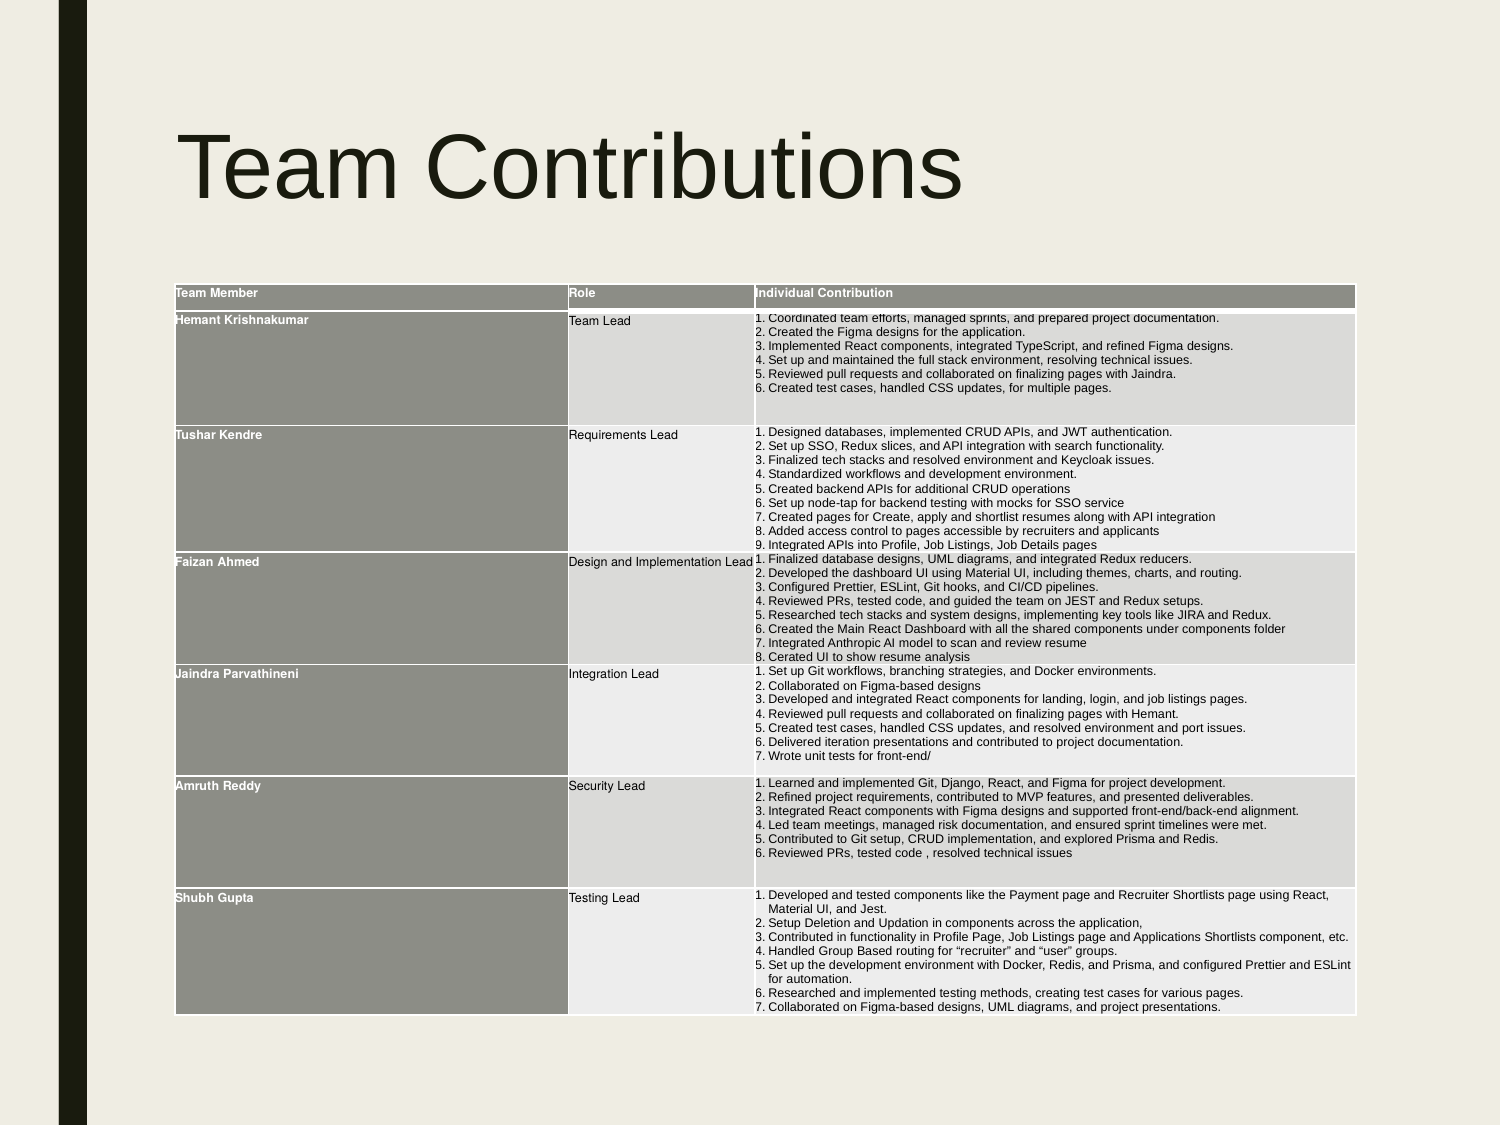

# Team Contributions
| Team Member | Role | Individual Contribution |
| --- | --- | --- |
| Hemant Krishnakumar | Team Lead | Coordinated team efforts, managed sprints, and prepared project documentation. Created the Figma designs for the application. Implemented React components, integrated TypeScript, and refined Figma designs. Set up and maintained the full stack environment, resolving technical issues. Reviewed pull requests and collaborated on finalizing pages with Jaindra. Created test cases, handled CSS updates, for multiple pages. |
| Tushar Kendre | Requirements Lead | Designed databases, implemented CRUD APIs, and JWT authentication. Set up SSO, Redux slices, and API integration with search functionality. Finalized tech stacks and resolved environment and Keycloak issues. Standardized workflows and development environment. Created backend APIs for additional CRUD operations Set up node-tap for backend testing with mocks for SSO service Created pages for Create, apply and shortlist resumes along with API integration Added access control to pages accessible by recruiters and applicants Integrated APIs into Profile, Job Listings, Job Details pages |
| Faizan Ahmed | Design and Implementation Lead | Finalized database designs, UML diagrams, and integrated Redux reducers. Developed the dashboard UI using Material UI, including themes, charts, and routing. Configured Prettier, ESLint, Git hooks, and CI/CD pipelines. Reviewed PRs, tested code, and guided the team on JEST and Redux setups. Researched tech stacks and system designs, implementing key tools like JIRA and Redux. Created the Main React Dashboard with all the shared components under components folder Integrated Anthropic AI model to scan and review resume Cerated UI to show resume analysis |
| Jaindra Parvathineni | Integration Lead | Set up Git workflows, branching strategies, and Docker environments. Collaborated on Figma-based designs Developed and integrated React components for landing, login, and job listings pages. Reviewed pull requests and collaborated on finalizing pages with Hemant. Created test cases, handled CSS updates, and resolved environment and port issues. Delivered iteration presentations and contributed to project documentation. Wrote unit tests for front-end/ |
| Amruth Reddy | Security Lead | Learned and implemented Git, Django, React, and Figma for project development. Refined project requirements, contributed to MVP features, and presented deliverables. Integrated React components with Figma designs and supported front-end/back-end alignment. Led team meetings, managed risk documentation, and ensured sprint timelines were met. Contributed to Git setup, CRUD implementation, and explored Prisma and Redis. Reviewed PRs, tested code , resolved technical issues |
| Shubh Gupta | Testing Lead | Developed and tested components like the Payment page and Recruiter Shortlists page using React, Material UI, and Jest. Setup Deletion and Updation in components across the application, Contributed in functionality in Profile Page, Job Listings page and Applications Shortlists component, etc. Handled Group Based routing for “recruiter” and “user” groups. Set up the development environment with Docker, Redis, and Prisma, and configured Prettier and ESLint for automation. Researched and implemented testing methods, creating test cases for various pages. Collaborated on Figma-based designs, UML diagrams, and project presentations. |